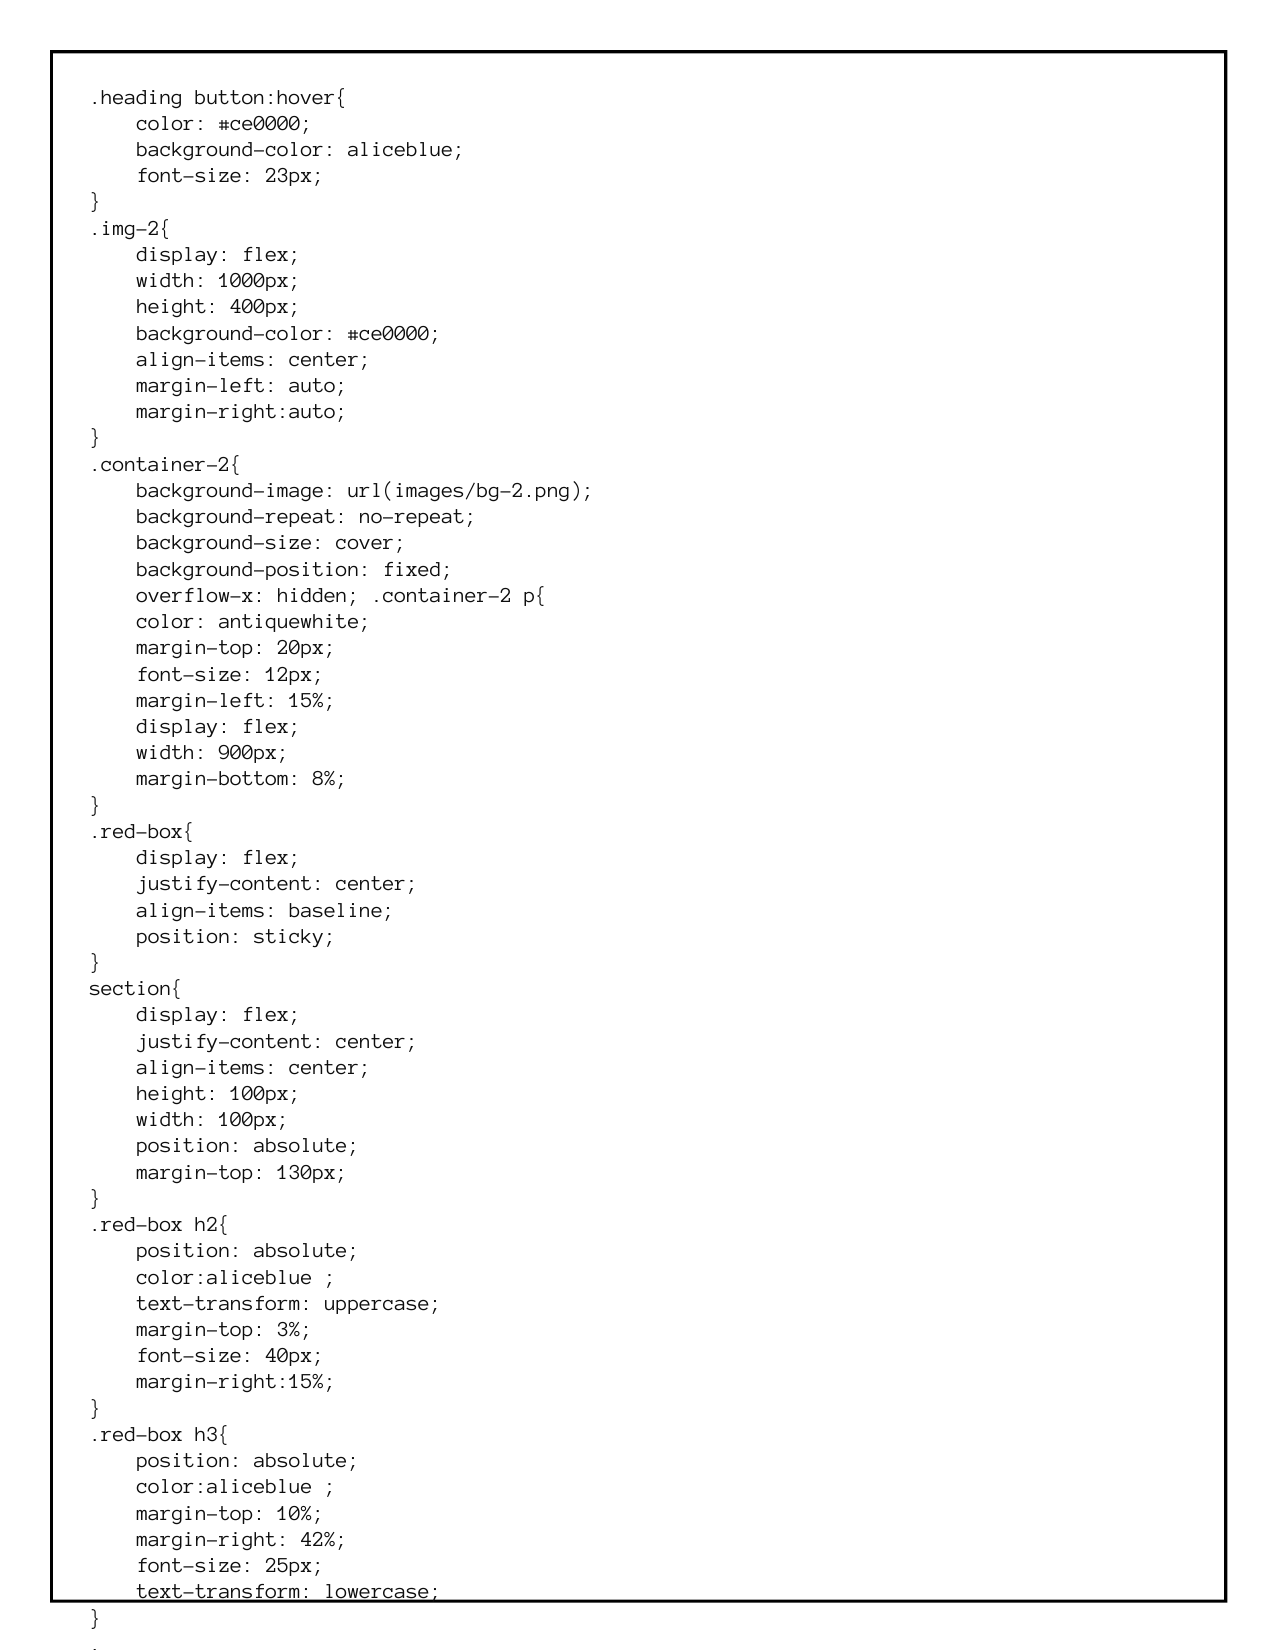

.heading button:hover{
    color: #ce0000;
    background-color: aliceblue;
    font-size: 23px;
}
.img-2{
    display: flex;
    width: 1000px;
    height: 400px;
    background-color: #ce0000;
    align-items: center;
    margin-left: auto;
    margin-right:auto;
}
.container-2{
    background-image: url(images/bg-2.png);
    background-repeat: no-repeat;
    background-size: cover;
    background-position: fixed;
    overflow-x: hidden; .container-2 p{
    color: antiquewhite;
    margin-top: 20px;
    font-size: 12px;
    margin-left: 15%;
    display: flex;
    width: 900px;
    margin-bottom: 8%;
}
.red-box{
    display: flex;
    justify-content: center;
    align-items: baseline;
    position: sticky;
}
section{
    display: flex;
    justify-content: center;
    align-items: center;
    height: 100px;
    width: 100px;
    position: absolute;
    margin-top: 130px;
}
.red-box h2{
    position: absolute;
    color:aliceblue ;
    text-transform: uppercase;
    margin-top: 3%;
    font-size: 40px;
    margin-right:15%;
}
.red-box h3{
    position: absolute;
    color:aliceblue ;
    margin-top: 10%;
    margin-right: 42%;
    font-size: 25px;
    text-transform: lowercase;
}
.